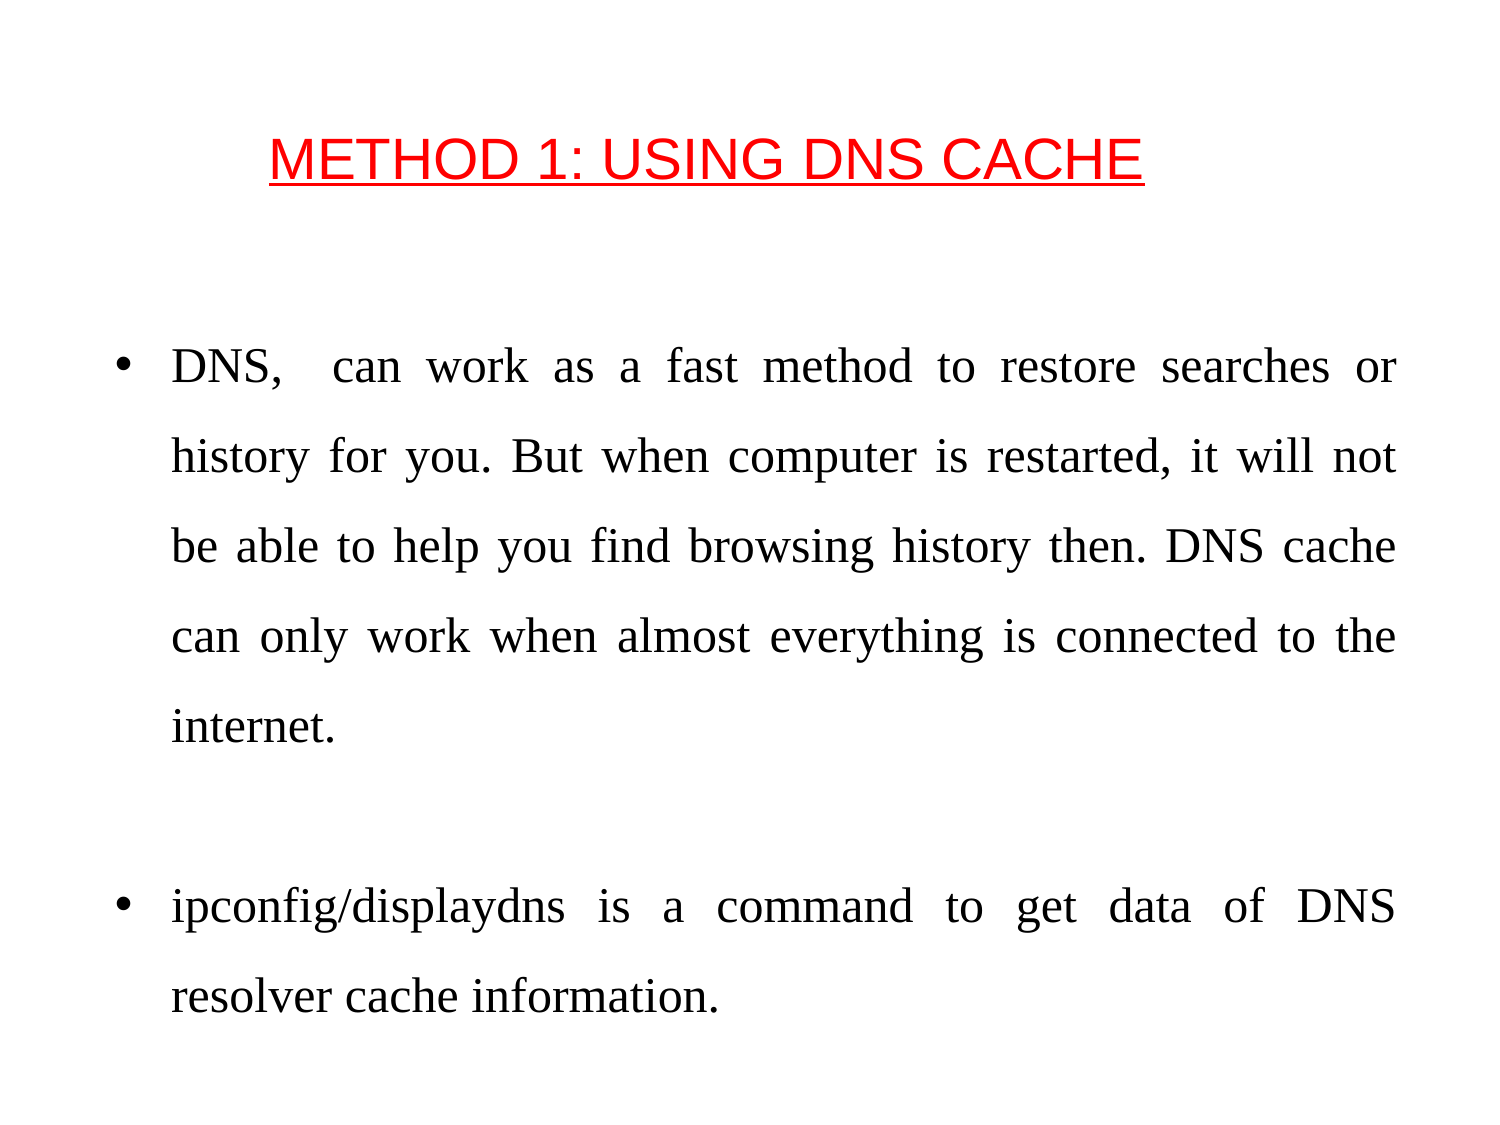

# Method 1: Using DNS Cache
DNS,  can work as a fast method to restore searches or history for you. But when computer is restarted, it will not be able to help you find browsing history then. DNS cache can only work when almost everything is connected to the internet.

ipconfig/displaydns is a command to get data of DNS resolver cache information.